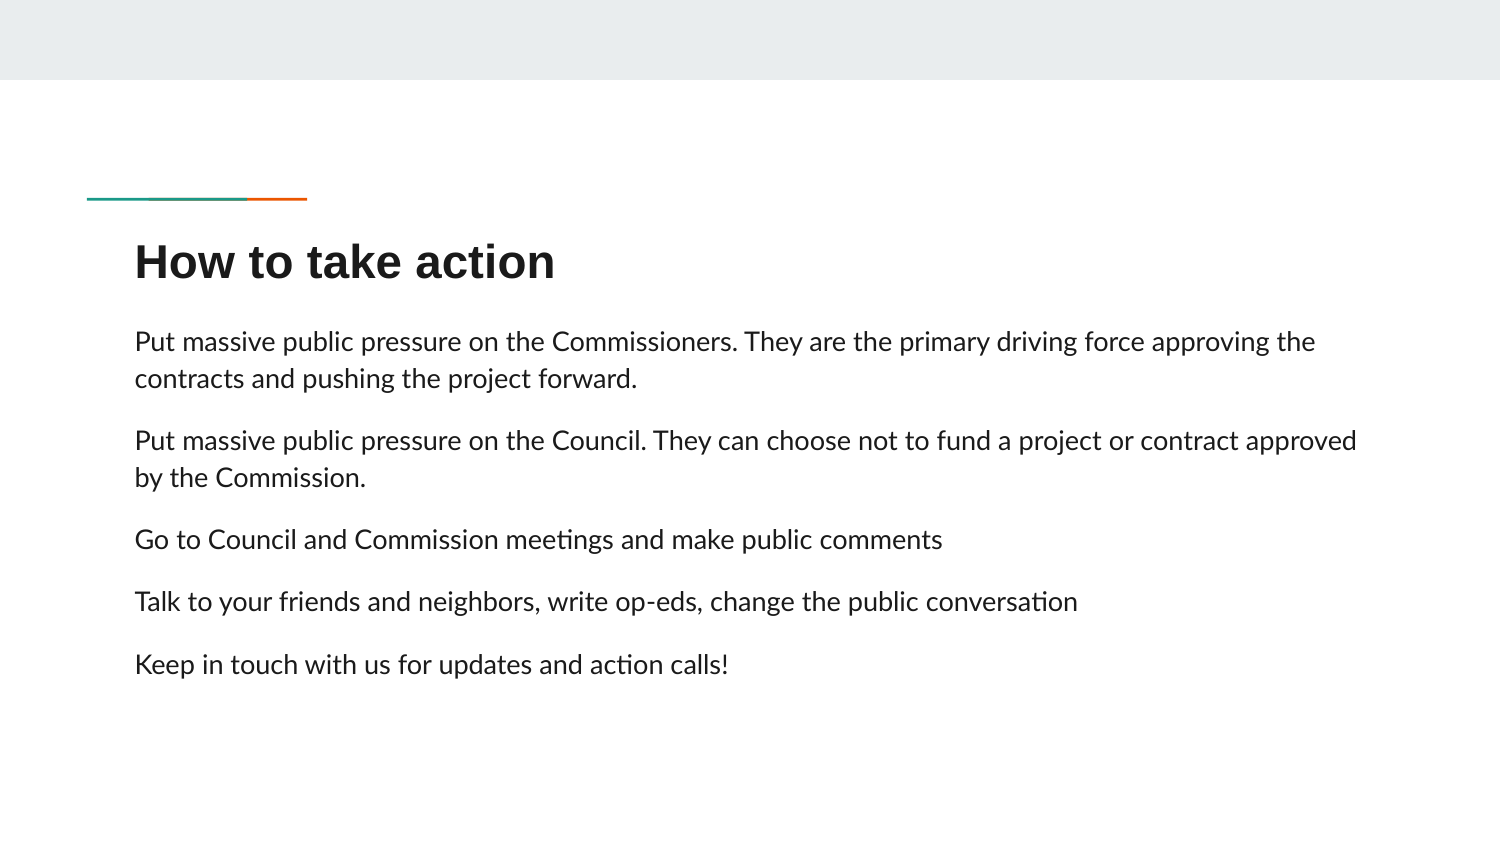

# How to take action
Put massive public pressure on the Commissioners. They are the primary driving force approving the contracts and pushing the project forward.
Put massive public pressure on the Council. They can choose not to fund a project or contract approved by the Commission.
Go to Council and Commission meetings and make public comments
Talk to your friends and neighbors, write op-eds, change the public conversation
Keep in touch with us for updates and action calls!